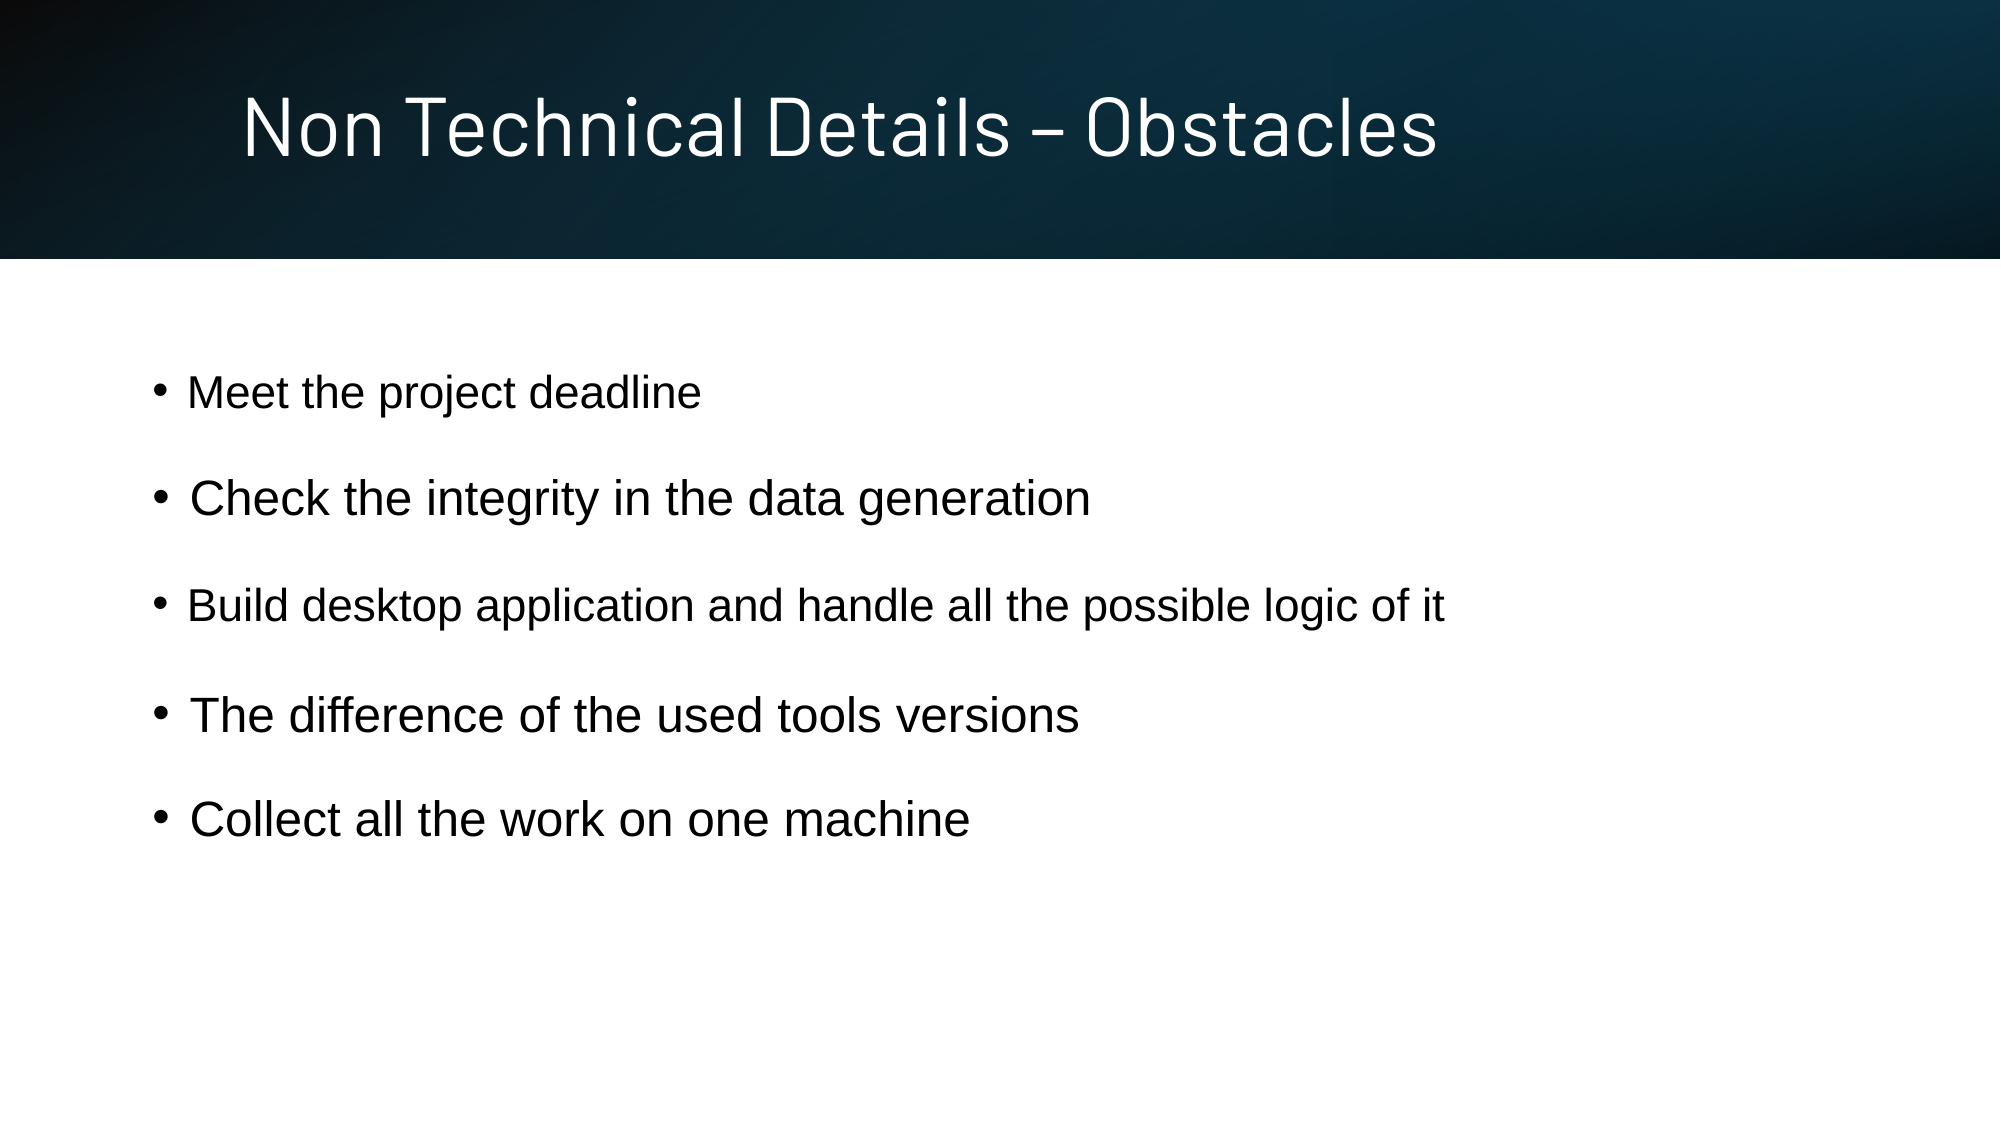

# Non Technical Details – Obstacles
Meet the project deadline

Check the integrity in the data generation

Build desktop application and handle all the possible logic of it
The difference of the used tools versions
Collect all the work on one machine